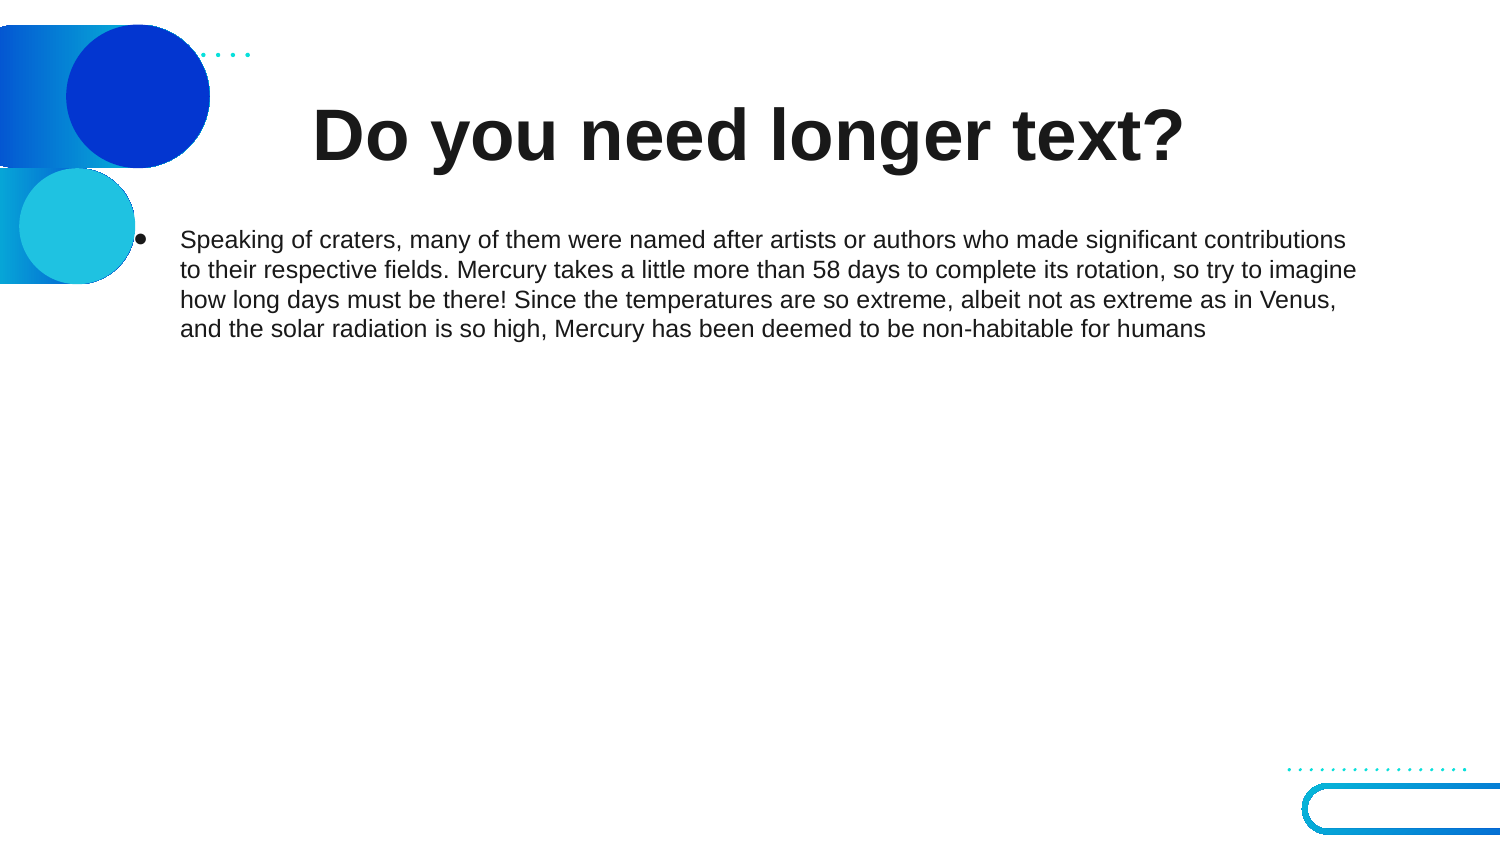

# Do you need longer text?

Speaking of craters, many of them were named after artists or authors who made significant contributions to their respective fields. Mercury takes a little more than 58 days to complete its rotation, so try to imagine how long days must be there! Since the temperatures are so extreme, albeit not as extreme as in Venus, and the solar radiation is so high, Mercury has been deemed to be non-habitable for humans